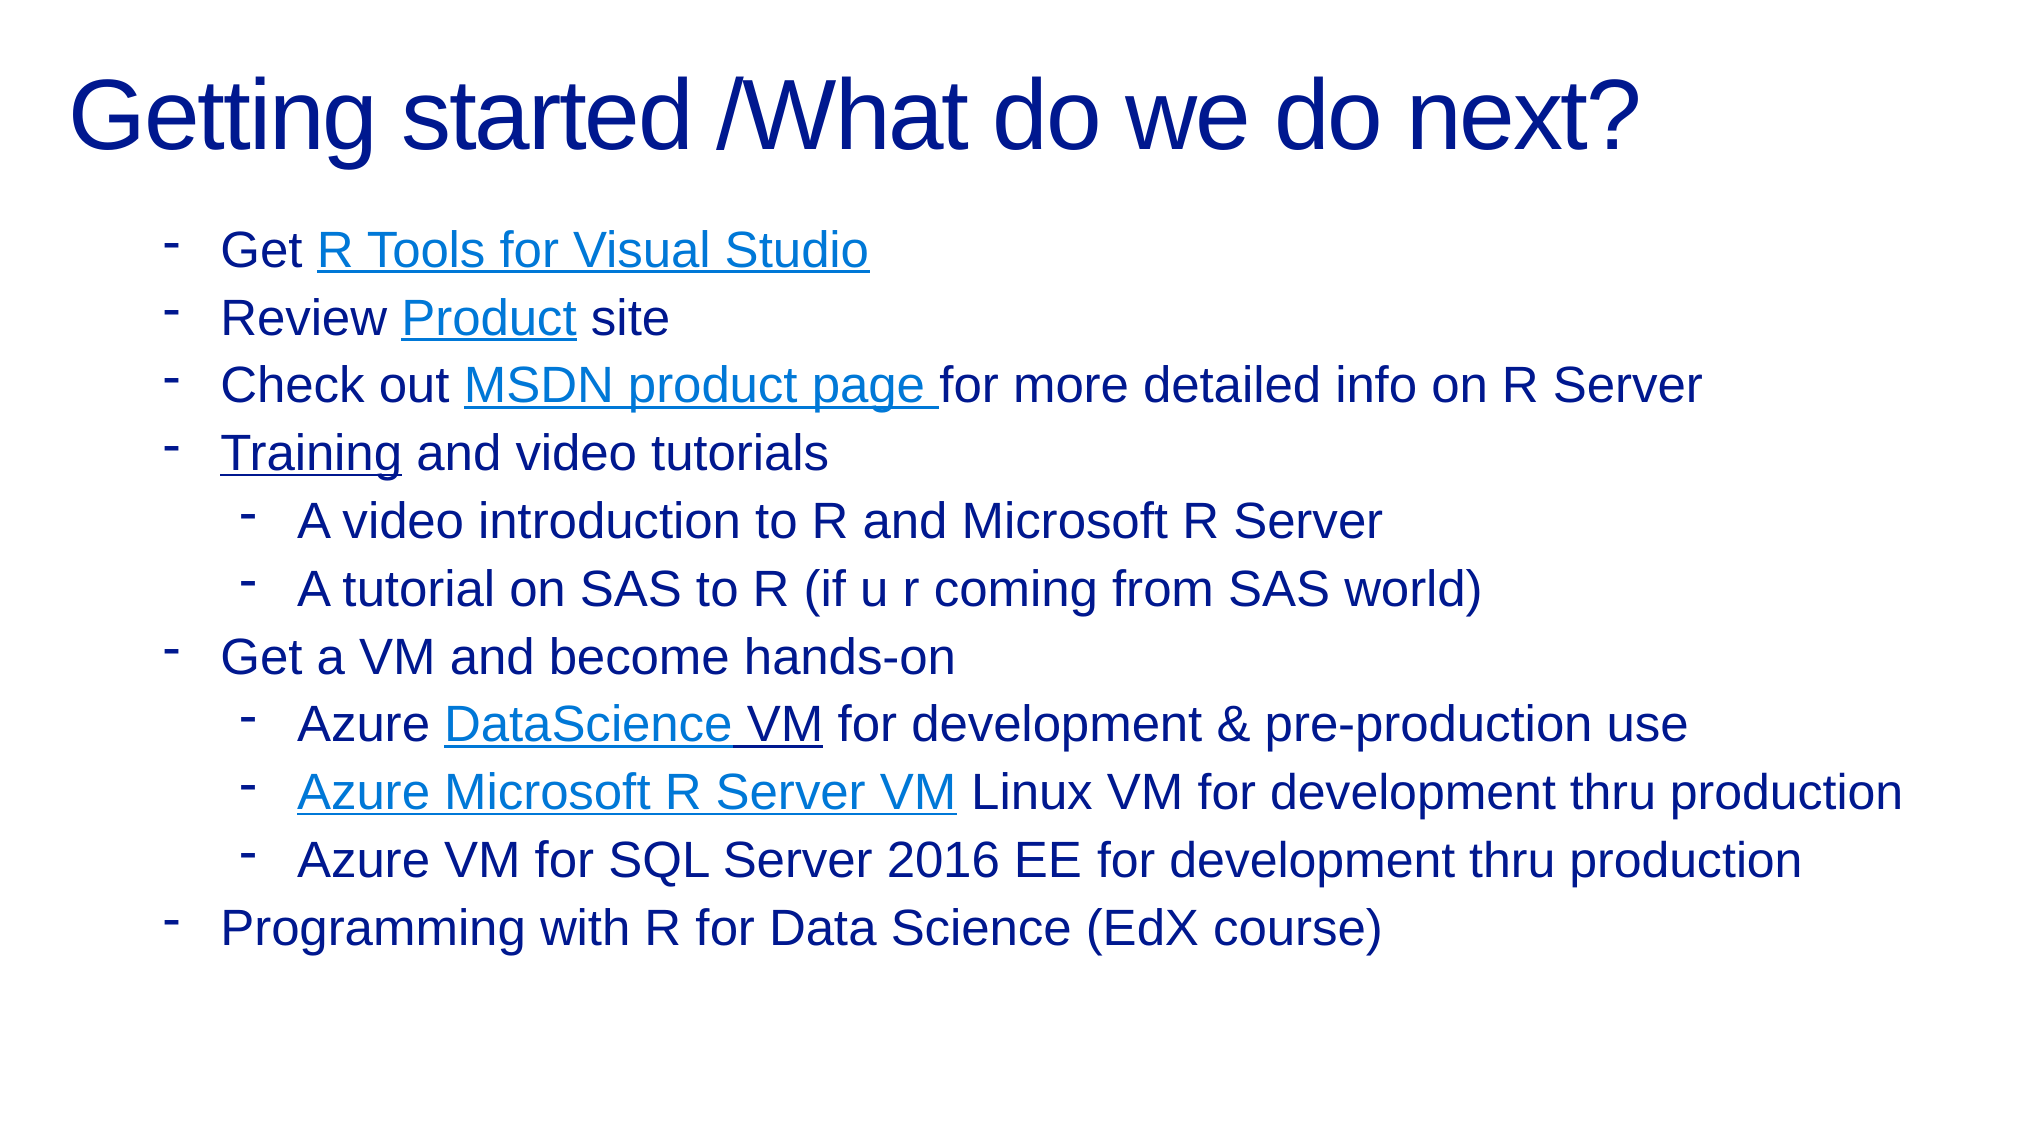

# Getting started /What do we do next?
Get R Tools for Visual Studio
Review Product site
Check out MSDN product page for more detailed info on R Server
Training and video tutorials
A video introduction to R and Microsoft R Server
A tutorial on SAS to R (if u r coming from SAS world)
Get a VM and become hands-on
Azure DataScience VM for development & pre-production use
Azure Microsoft R Server VM Linux VM for development thru production
Azure VM for SQL Server 2016 EE for development thru production
Programming with R for Data Science (EdX course)